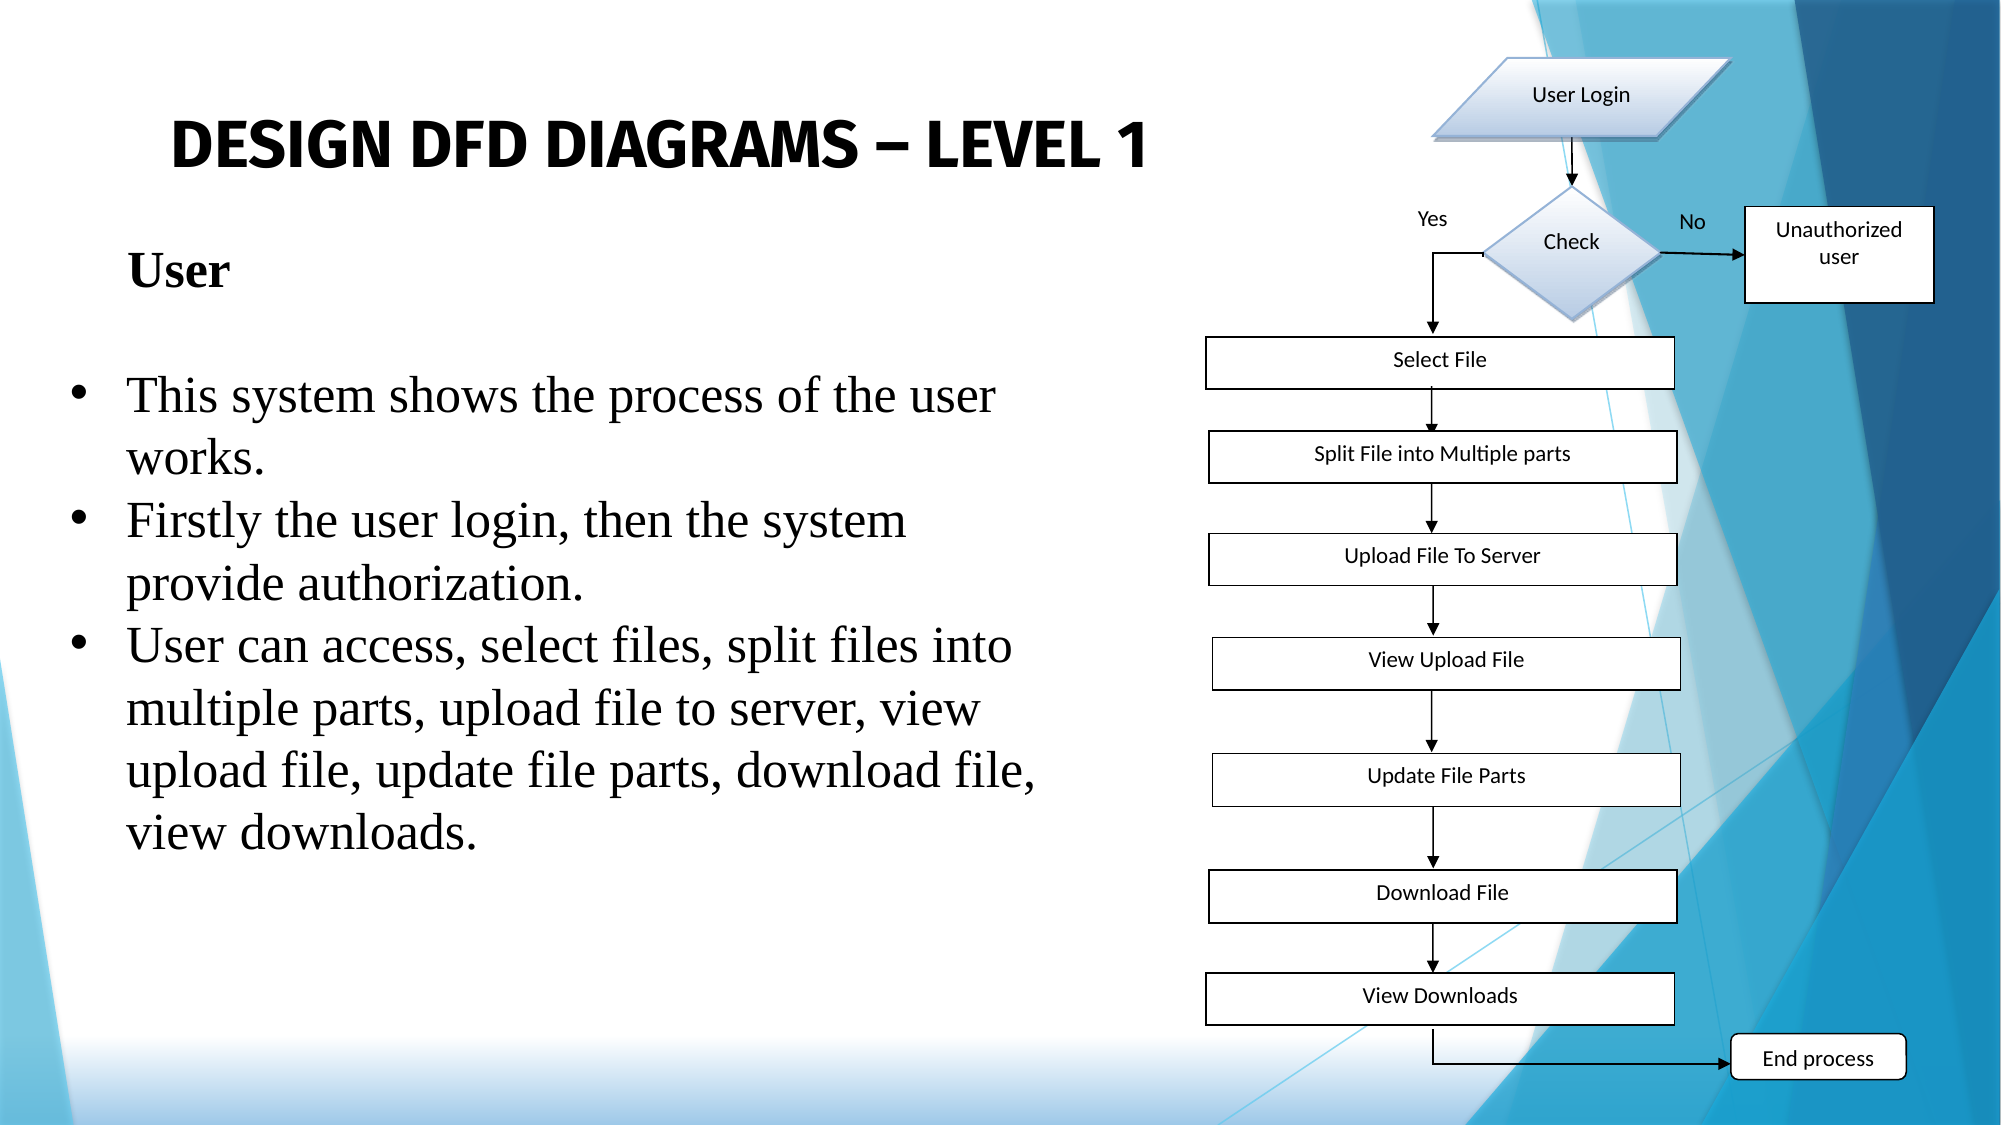

User Login
DESIGN DFD DIAGRAMS – LEVEL 1

Check
Yes
No
Unauthorized user

User

Select File
This system shows the process of the user works.
Firstly the user login, then the system provide authorization.
User can access, select files, split files into multiple parts, upload file to server, view upload file, update file parts, download file, view downloads.

Split File into Multiple parts

Upload File To Server

View Upload File

Update File Parts

Download File

View Downloads

End process